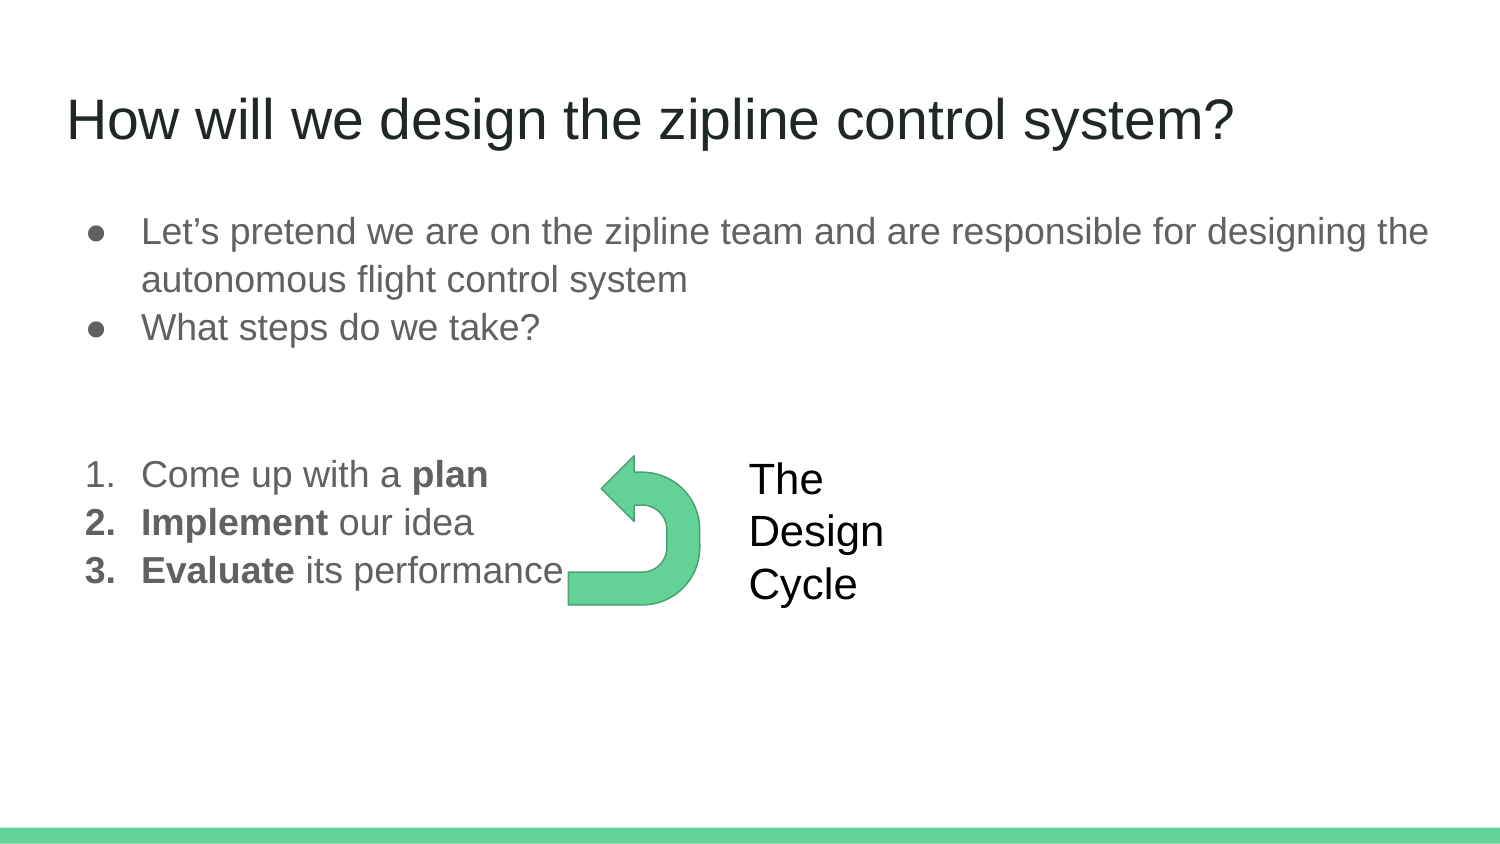

# How will we design the zipline control system?
Let’s pretend we are on the zipline team and are responsible for designing the autonomous flight control system
What steps do we take?

Come up with a plan
Implement our idea
Evaluate its performance
The Design Cycle